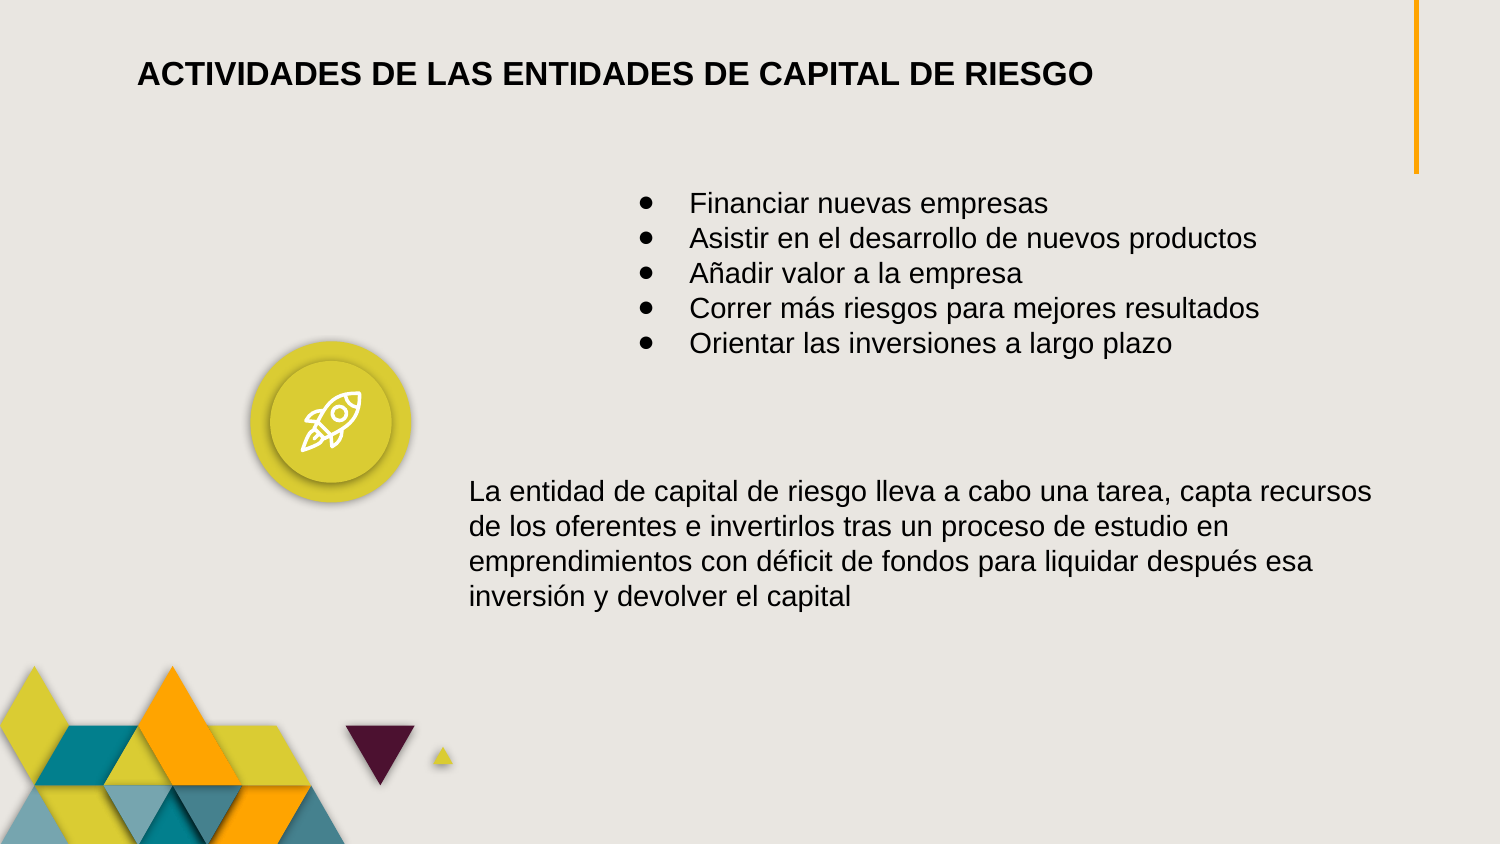

ACTIVIDADES DE LAS ENTIDADES DE CAPITAL DE RIESGO
Financiar nuevas empresas
Asistir en el desarrollo de nuevos productos
Añadir valor a la empresa
Correr más riesgos para mejores resultados
Orientar las inversiones a largo plazo

La entidad de capital de riesgo lleva a cabo una tarea, capta recursos de los oferentes e invertirlos tras un proceso de estudio en emprendimientos con déficit de fondos para liquidar después esa inversión y devolver el capital